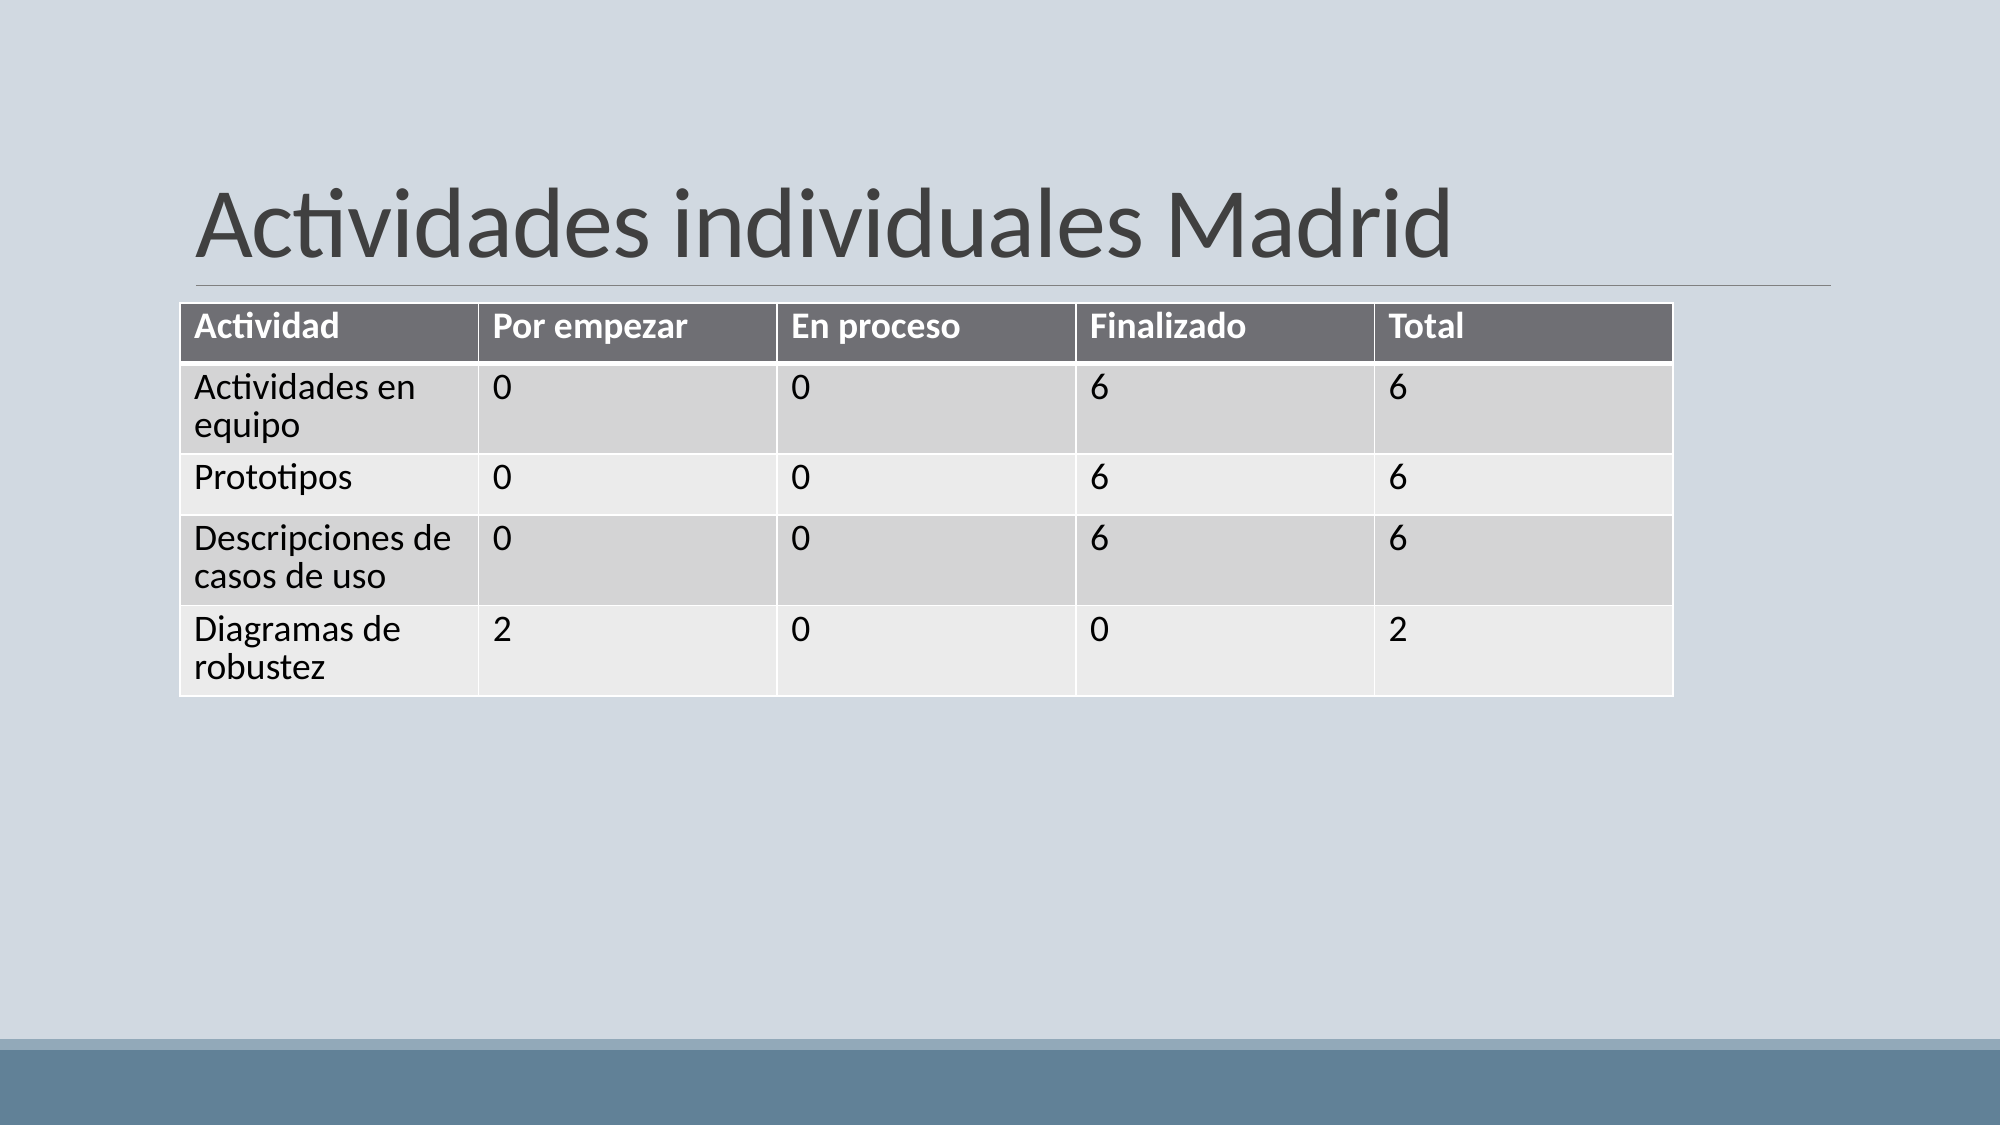

# Actividades individuales Madrid
| Actividad | Por empezar | En proceso | Finalizado | Total |
| --- | --- | --- | --- | --- |
| Actividades en equipo | 0 | 0 | 6 | 6 |
| Prototipos | 0 | 0 | 6 | 6 |
| Descripciones de casos de uso | 0 | 0 | 6 | 6 |
| Diagramas de robustez | 2 | 0 | 0 | 2 |